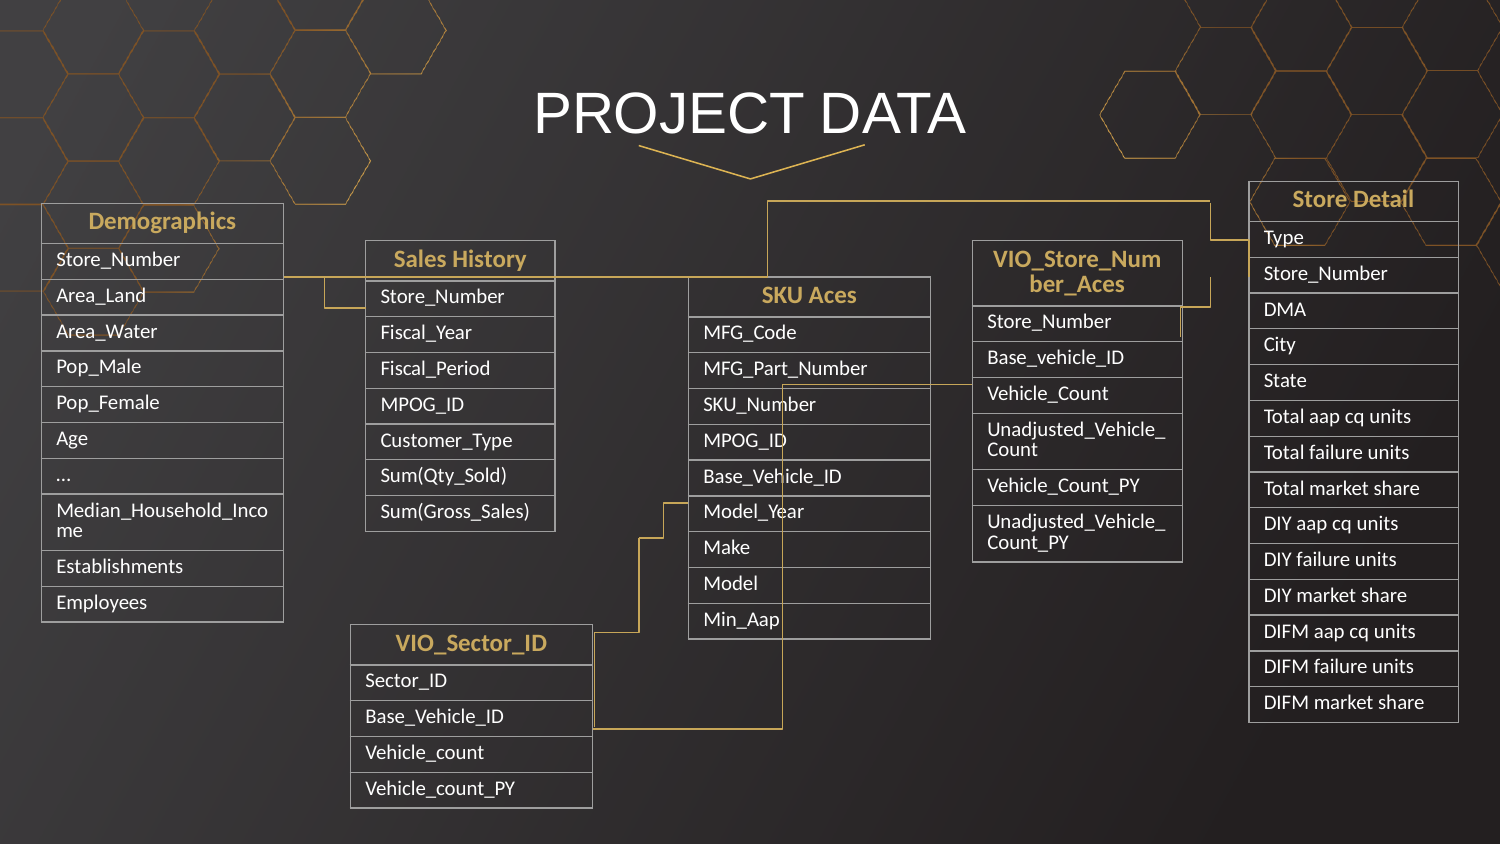

# PROJECT DATA

| Store Detail |
| --- |
| Type |
| Store\_Number |
| DMA |
| City |
| State |
| Total aap cq units |
| Total failure units |
| Total market share |
| DIY aap cq units |
| DIY failure units |
| DIY market share |
| DIFM aap cq units |
| DIFM failure units |
| DIFM market share |
| Demographics |
| --- |
| Store\_Number |
| Area\_Land |
| Area\_Water |
| Pop\_Male |
| Pop\_Female |
| Age |
| … |
| Median\_Household\_Income |
| Establishments |
| Employees |
| Sales History |
| --- |
| Store\_Number |
| Fiscal\_Year |
| Fiscal\_Period |
| MPOG\_ID |
| Customer\_Type |
| Sum(Qty\_Sold) |
| Sum(Gross\_Sales) |
| VIO\_Store\_Number\_Aces |
| --- |
| Store\_Number |
| Base\_vehicle\_ID |
| Vehicle\_Count |
| Unadjusted\_Vehicle\_Count |
| Vehicle\_Count\_PY |
| Unadjusted\_Vehicle\_Count\_PY |
| SKU Aces |
| --- |
| MFG\_Code |
| MFG\_Part\_Number |
| SKU\_Number |
| MPOG\_ID |
| Base\_Vehicle\_ID |
| Model\_Year |
| Make |
| Model |
| Min\_Aap |
| VIO\_Sector\_ID |
| --- |
| Sector\_ID |
| Base\_Vehicle\_ID |
| Vehicle\_count |
| Vehicle\_count\_PY |